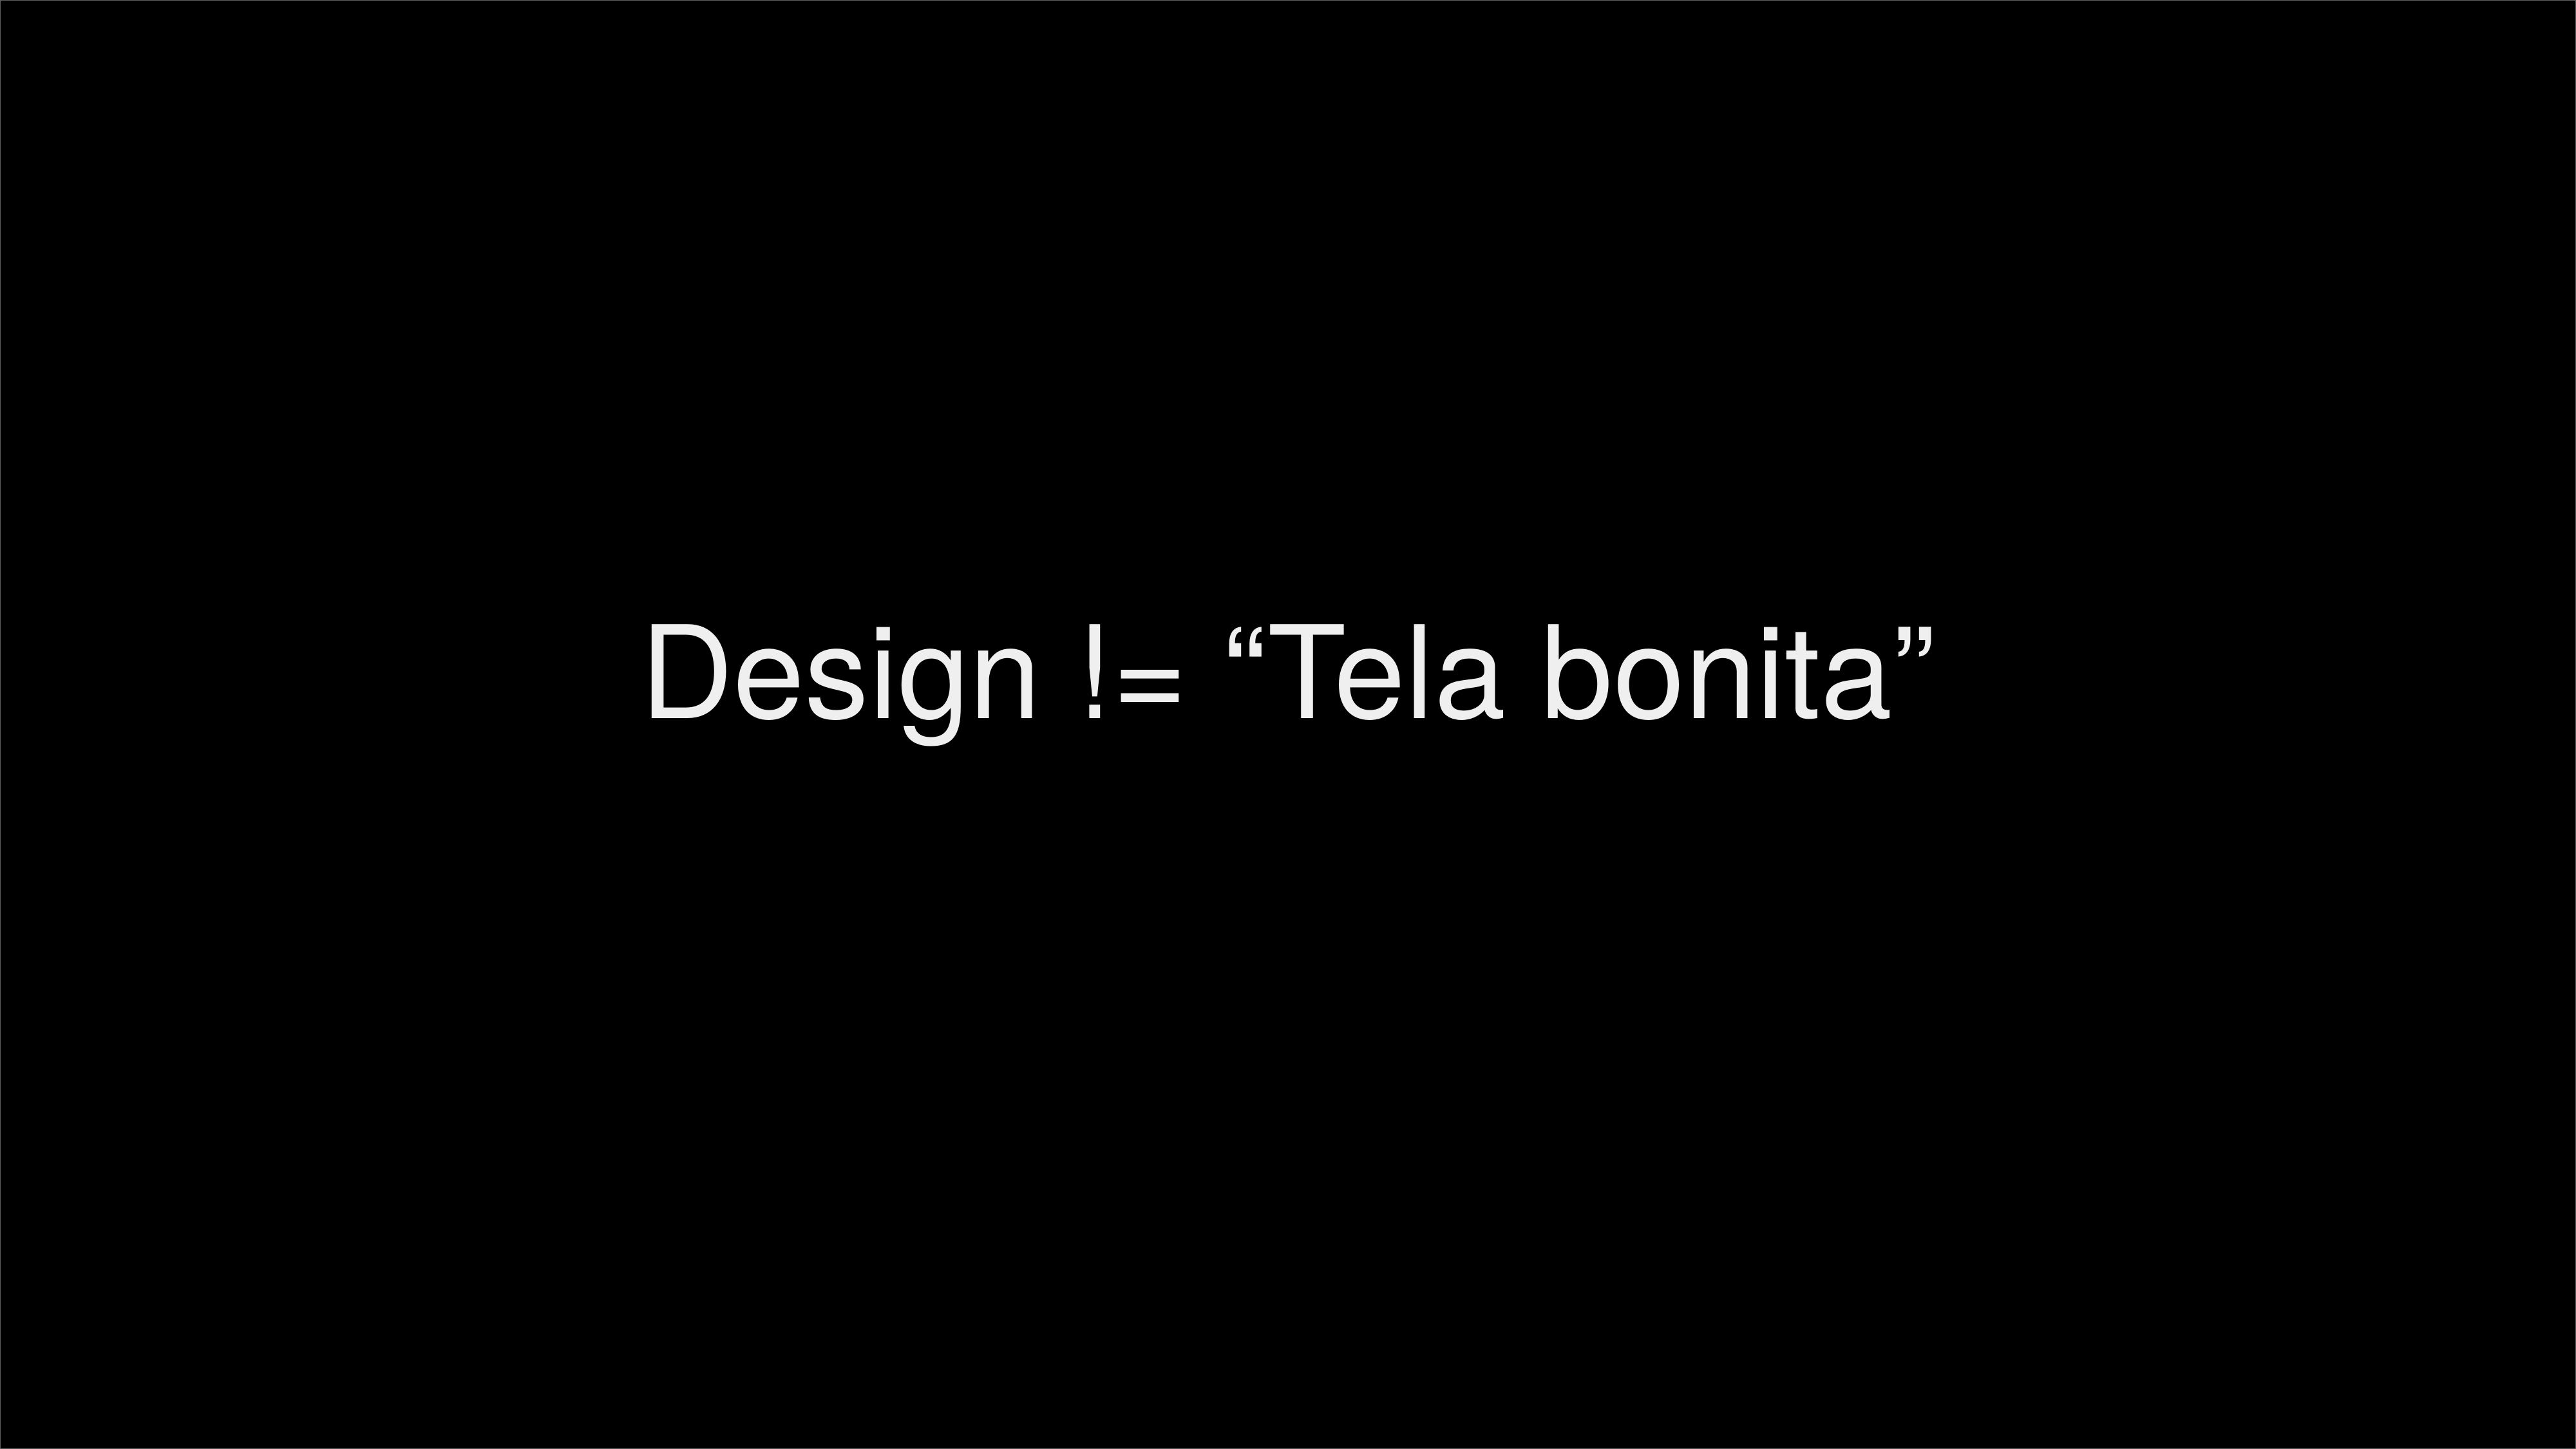

Nunca diga não par
Design != “Tela bonita”
Subtítulo detalhado